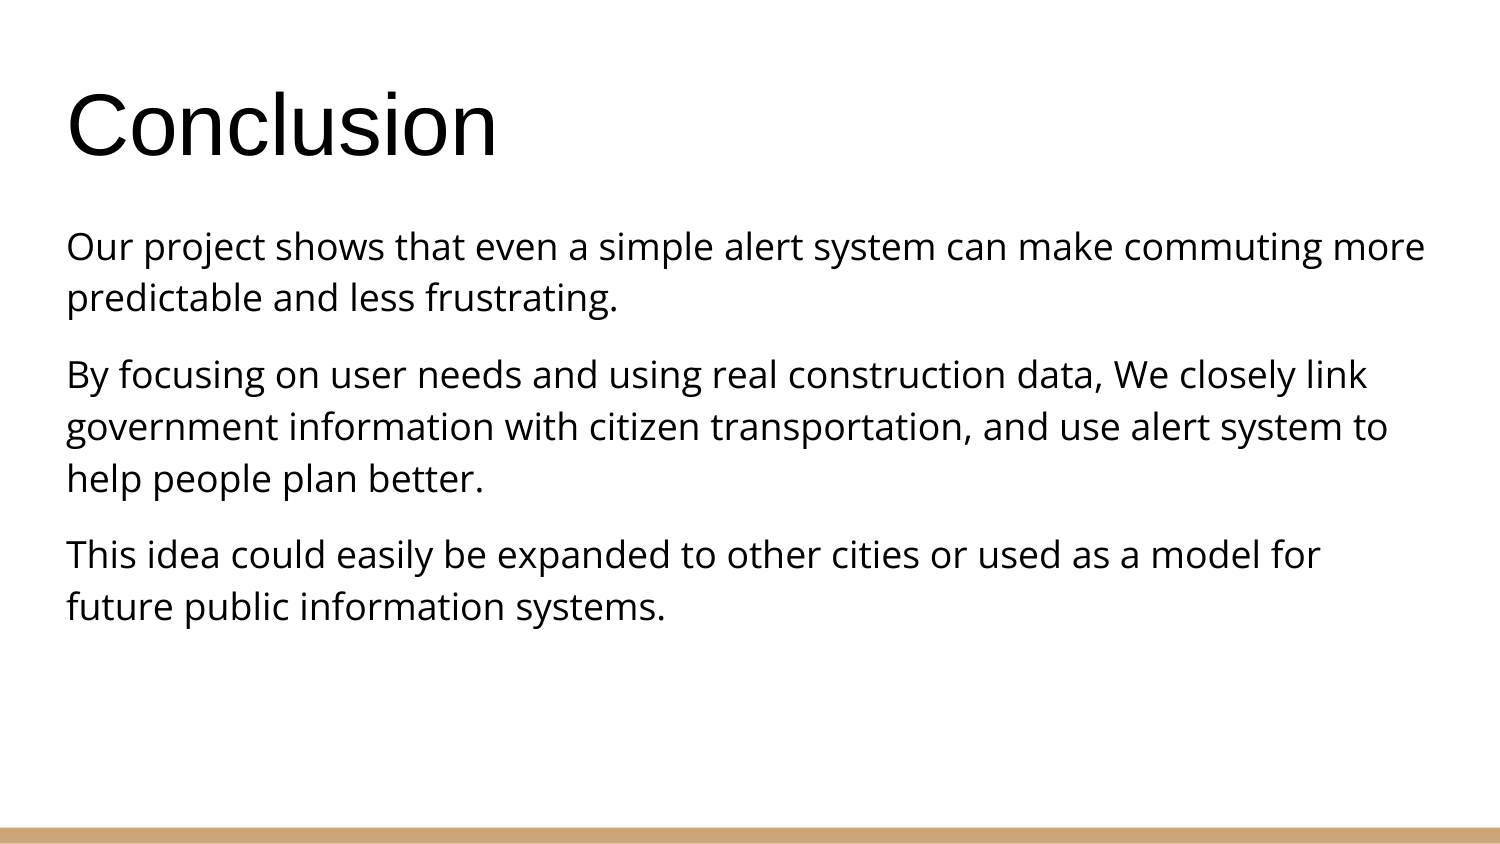

# Conclusion
Our project shows that even a simple alert system can make commuting more predictable and less frustrating.
By focusing on user needs and using real construction data, We closely link government information with citizen transportation, and use alert system to help people plan better.
This idea could easily be expanded to other cities or used as a model for future public information systems.